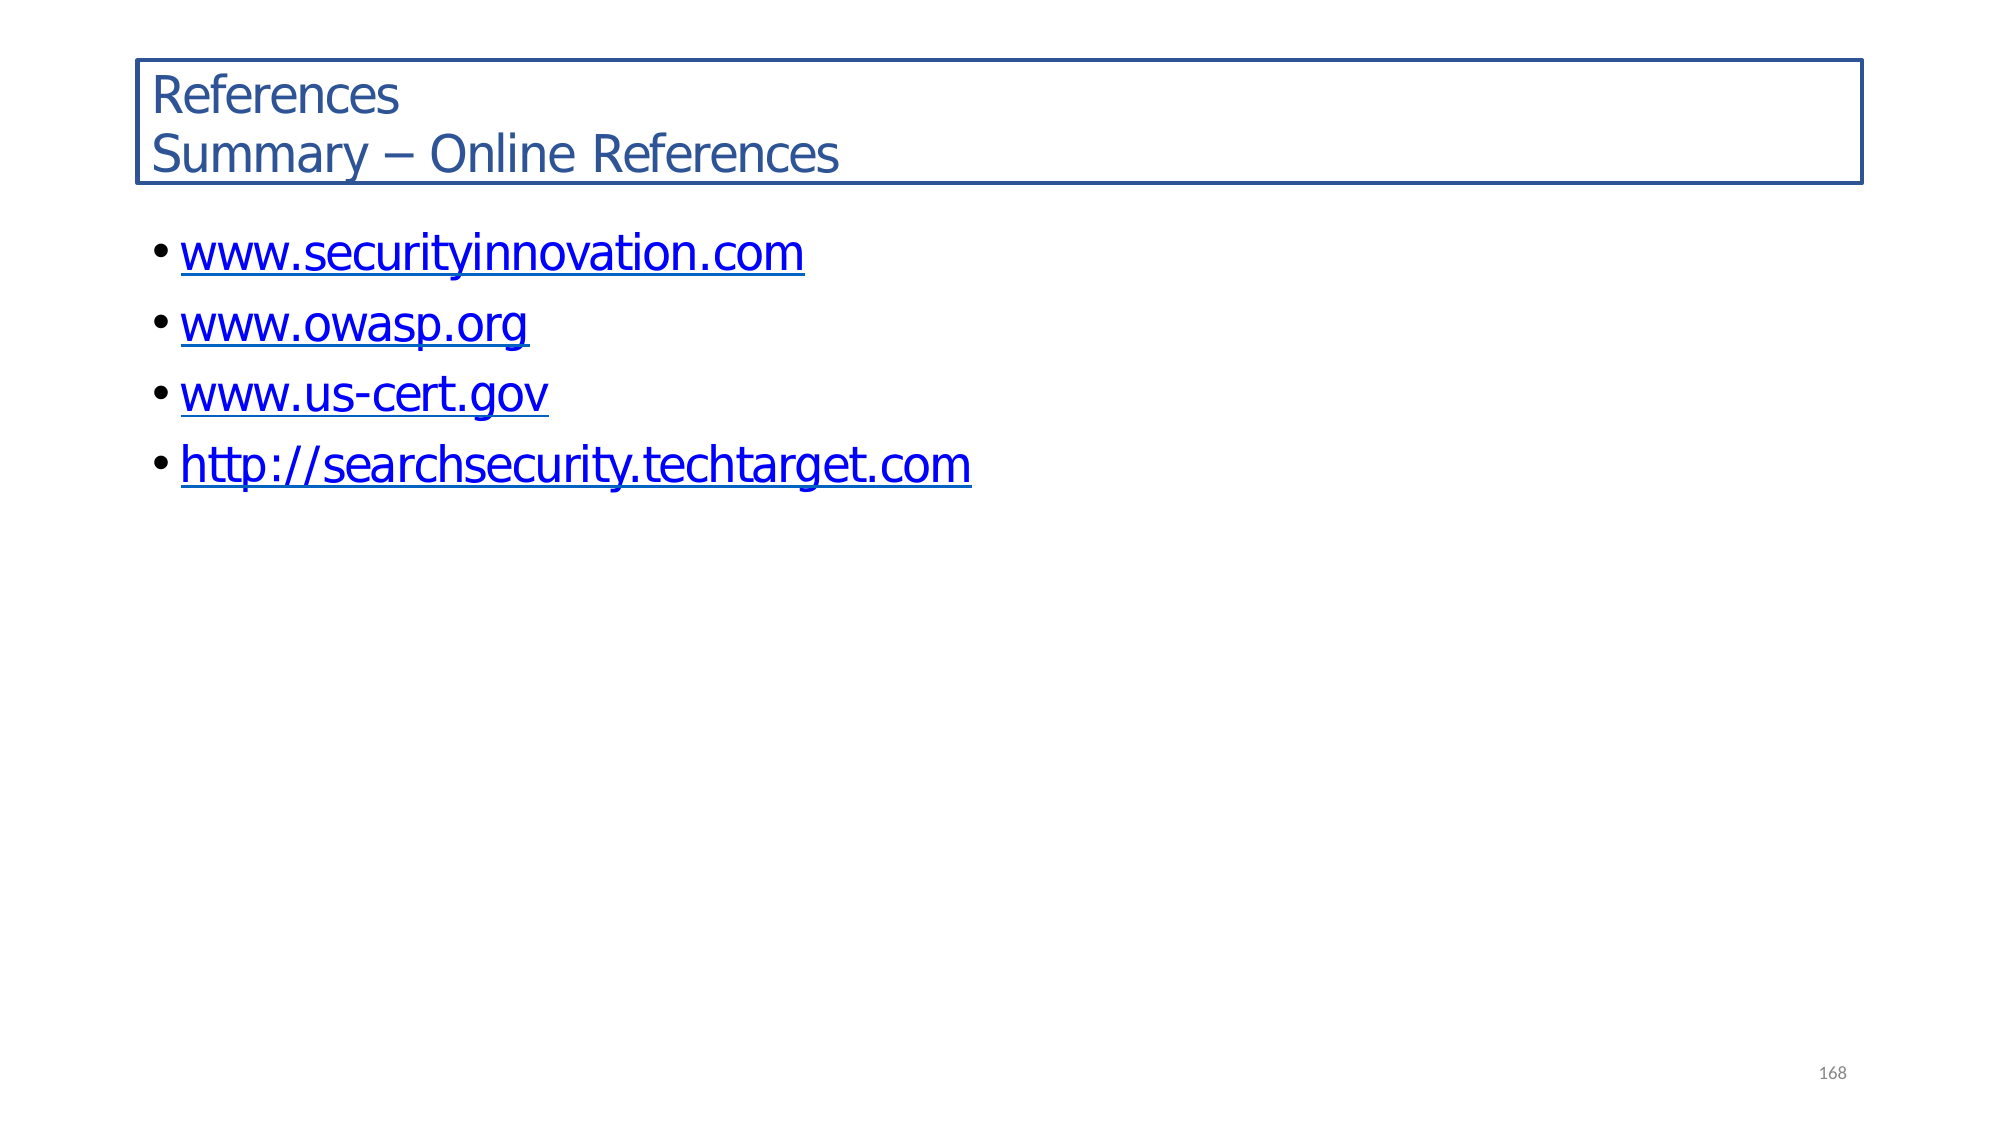

References
Summary – Online References
www.securityinnovation.com
www.owasp.org
www.us-cert.gov
http://searchsecurity.techtarget.com
168